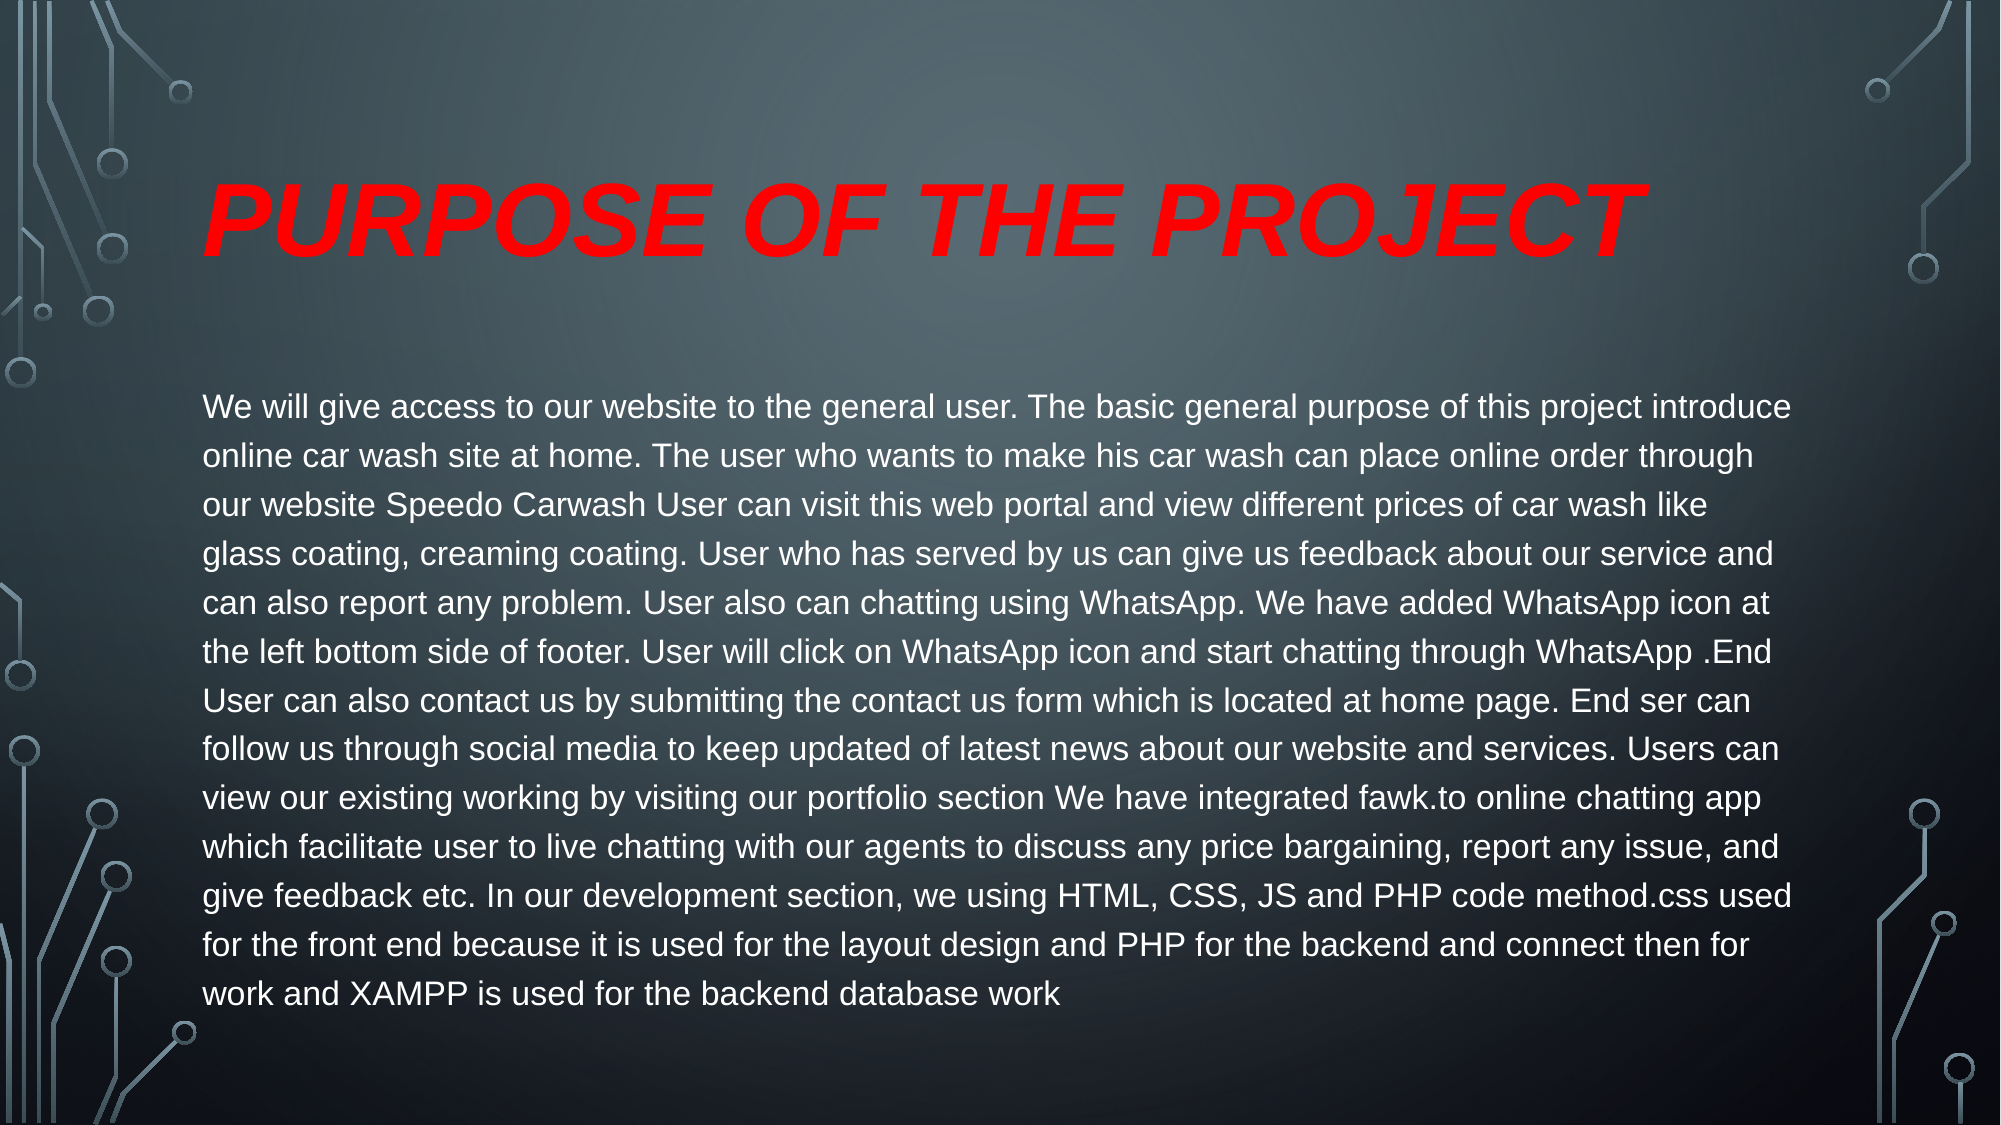

# Purpose of the Project
We will give access to our website to the general user. The basic general purpose of this project introduce online car wash site at home. The user who wants to make his car wash can place online order through our website Speedo Carwash User can visit this web portal and view different prices of car wash like glass coating, creaming coating. User who has served by us can give us feedback about our service and can also report any problem. User also can chatting using WhatsApp. We have added WhatsApp icon at the left bottom side of footer. User will click on WhatsApp icon and start chatting through WhatsApp .End User can also contact us by submitting the contact us form which is located at home page. End ser can follow us through social media to keep updated of latest news about our website and services. Users can view our existing working by visiting our portfolio section We have integrated fawk.to online chatting app which facilitate user to live chatting with our agents to discuss any price bargaining, report any issue, and give feedback etc. In our development section, we using HTML, CSS, JS and PHP code method.css used for the front end because it is used for the layout design and PHP for the backend and connect then for work and XAMPP is used for the backend database work